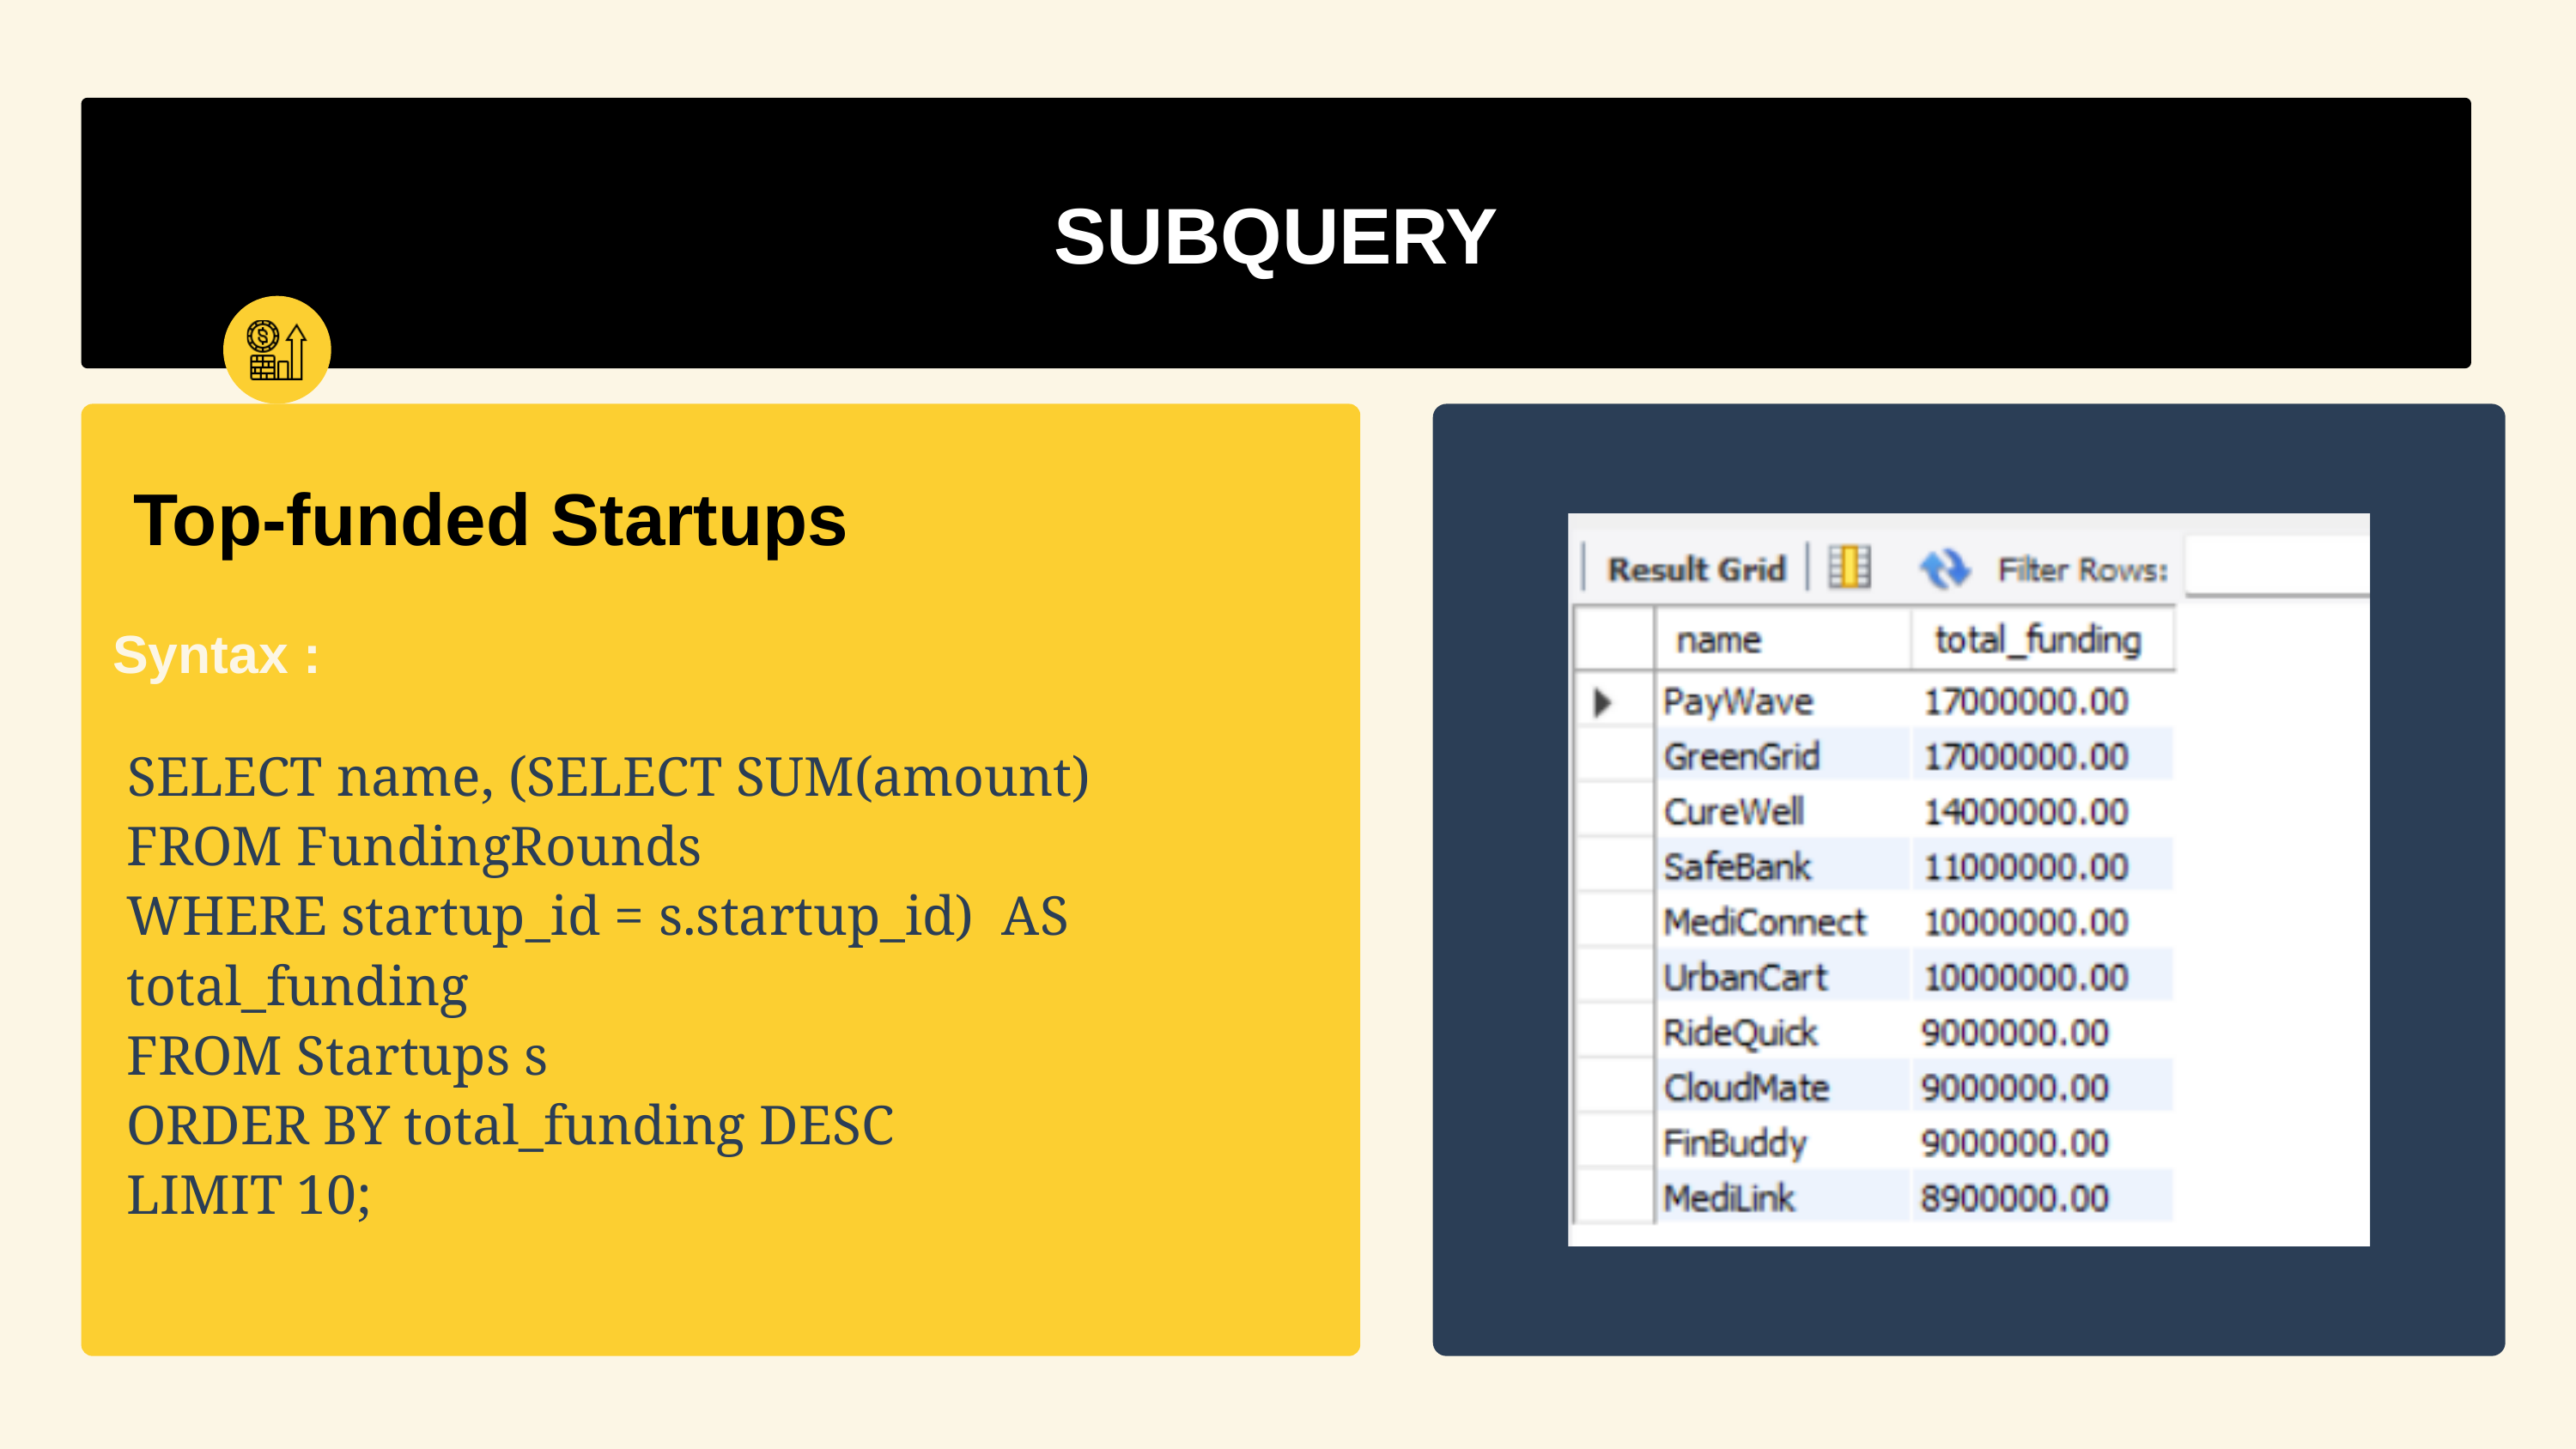

SUBQUERY

 Top-funded Startups

Syntax :

 SELECT name, (SELECT SUM(amount)
 FROM FundingRounds
 WHERE startup_id = s.startup_id)  AS
 total_funding
 FROM Startups s
 ORDER BY total_funding DESC
 LIMIT 10;